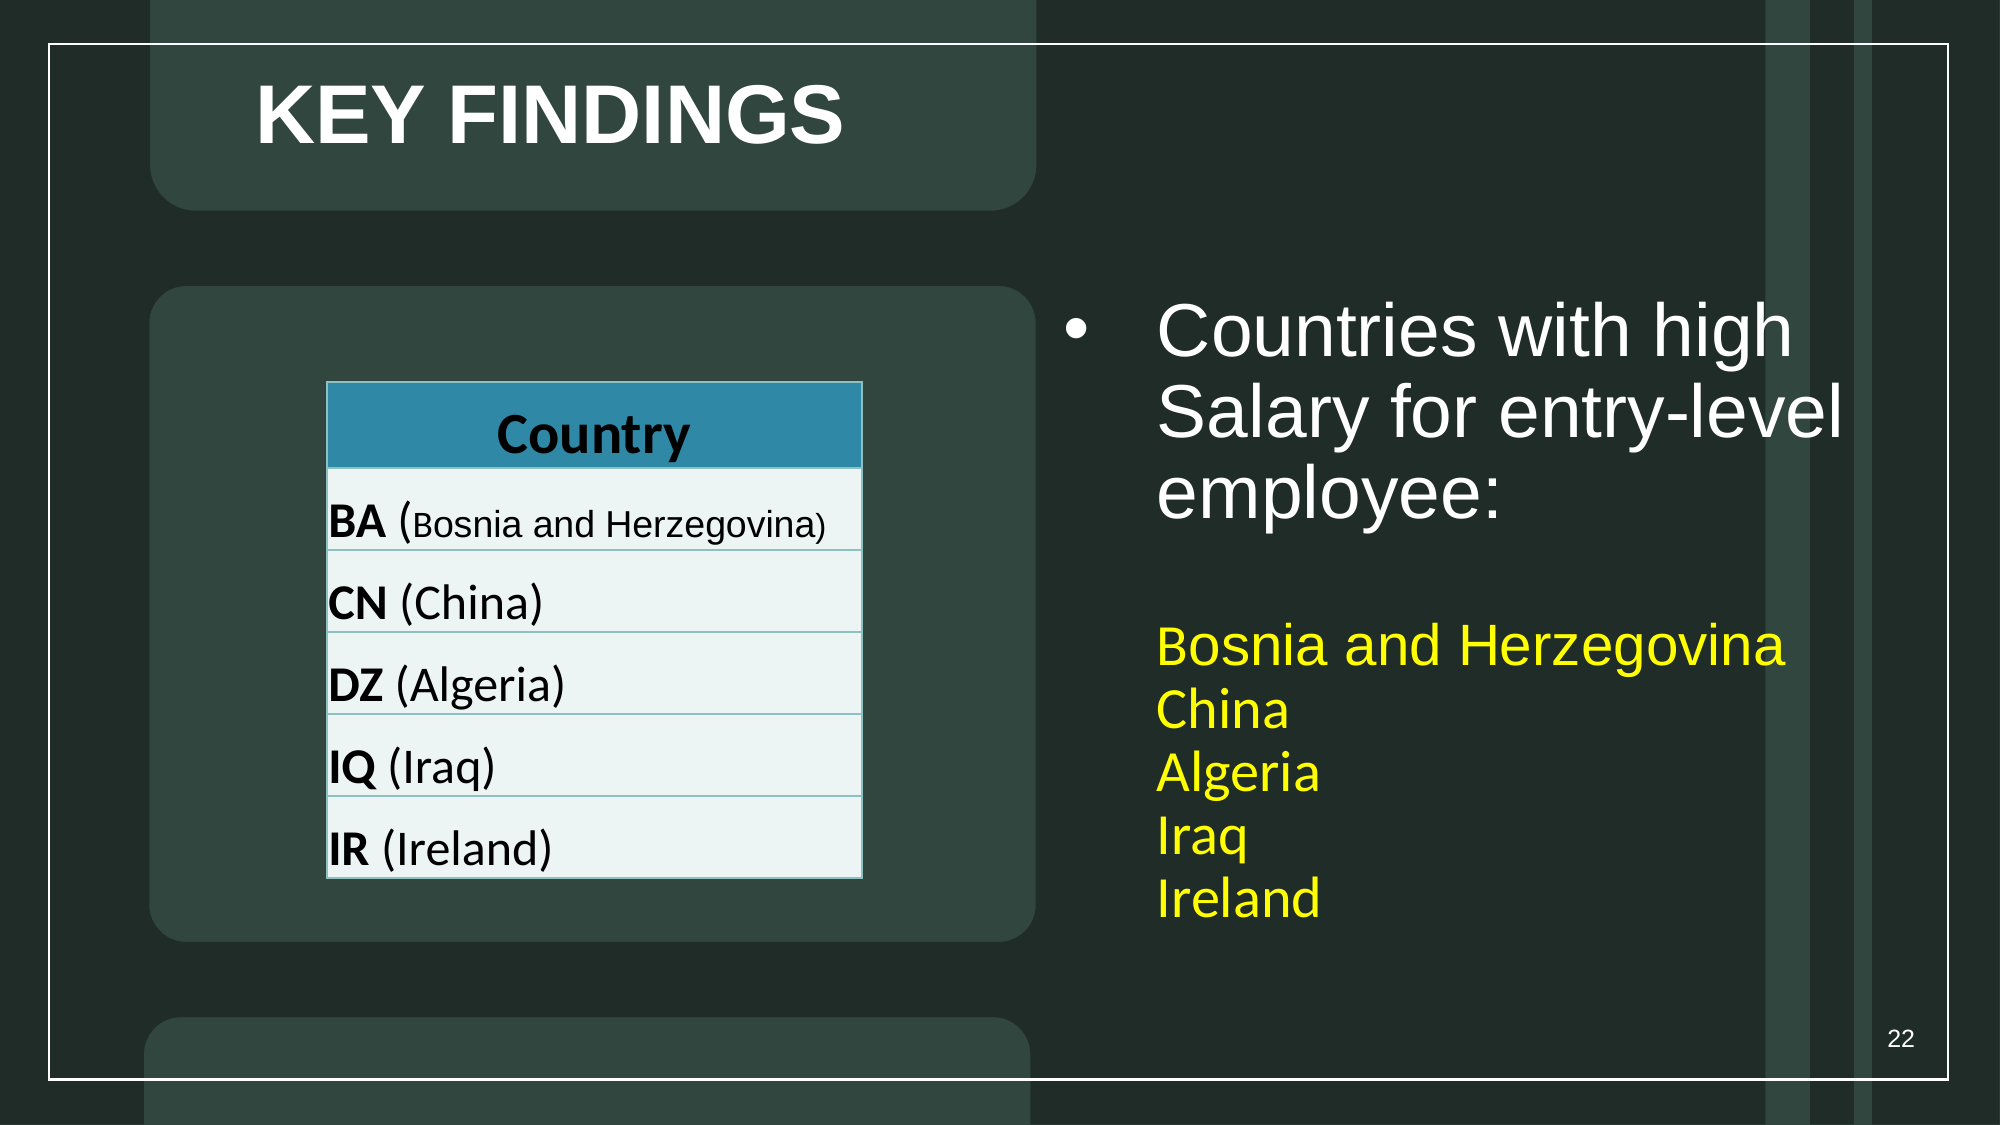

KEY FINDINGS
# Countries with high Salary for entry-level employee: Bosnia and Herzegovina China Algeria Iraq Ireland
| Country |
| --- |
| BA (Bosnia and Herzegovina) |
| CN (China) |
| DZ (Algeria) |
| IQ (Iraq) |
| IR (Ireland) |
22